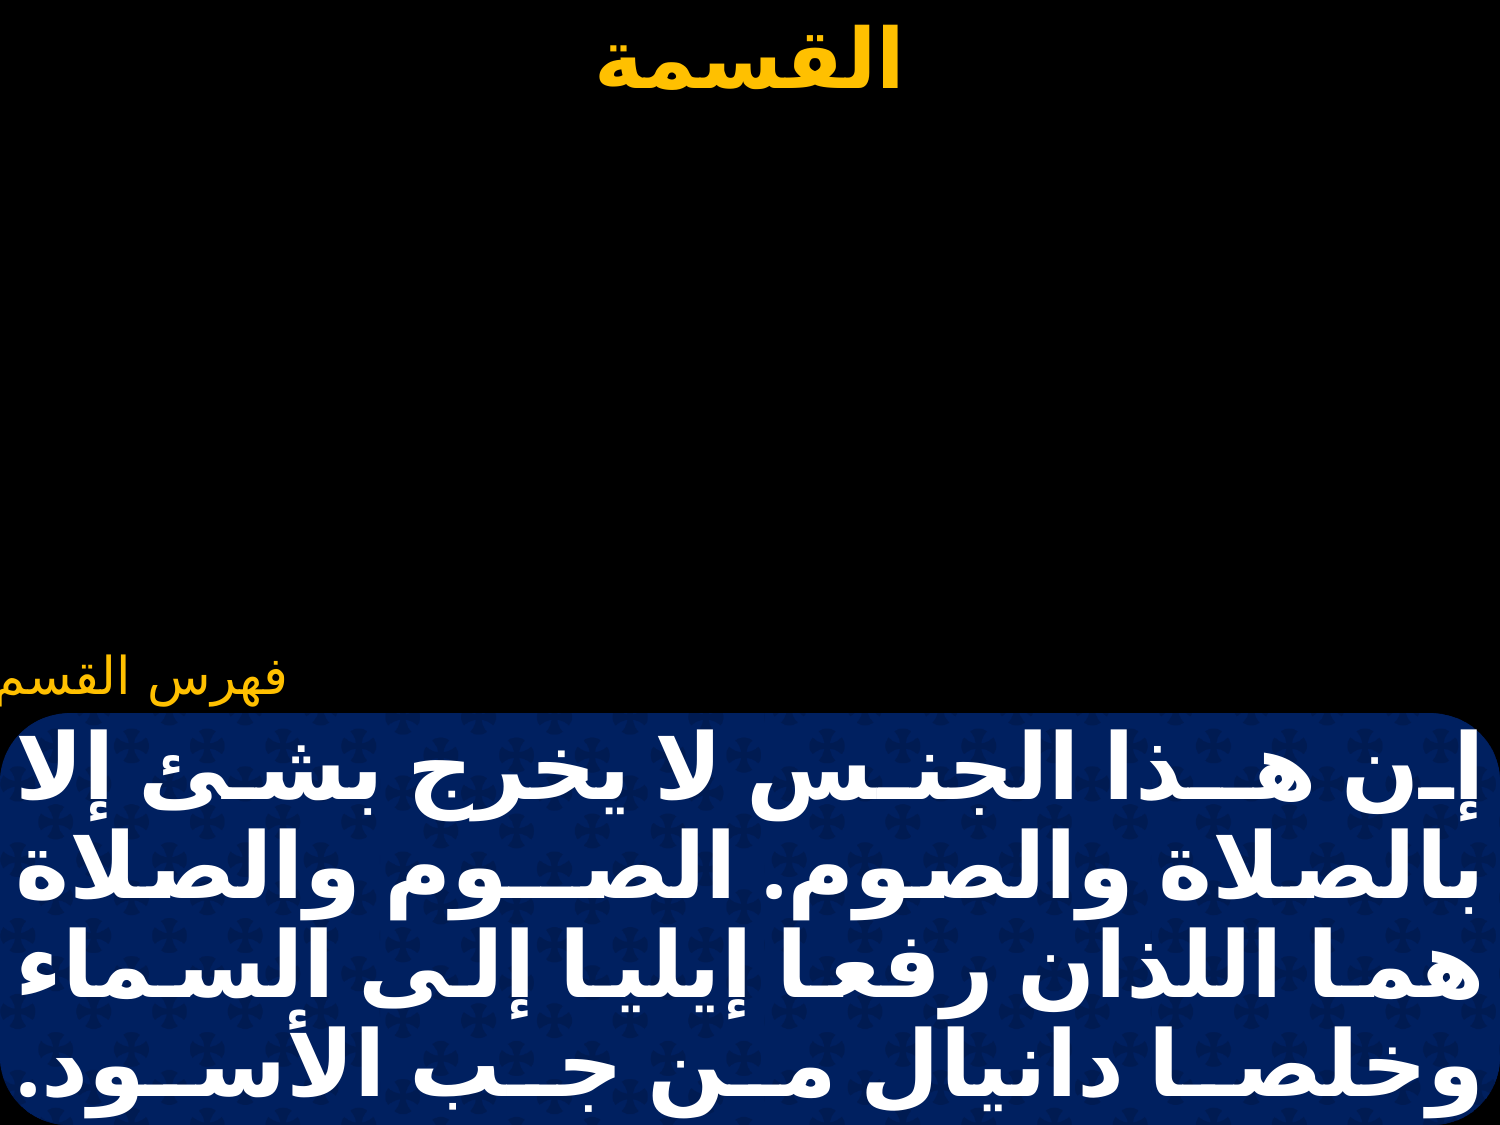

#
إن هـذا الجنس لا يخرج بشئ إلا بالصلاة والصوم. الصــوم والصلاة هما اللذان رفعا إيليا إلى السماء وخلصا دانيال من جب الأسود. الصوم والصلاة هما اللذان عمل بهما موسى، حتى أخـذ الناموس